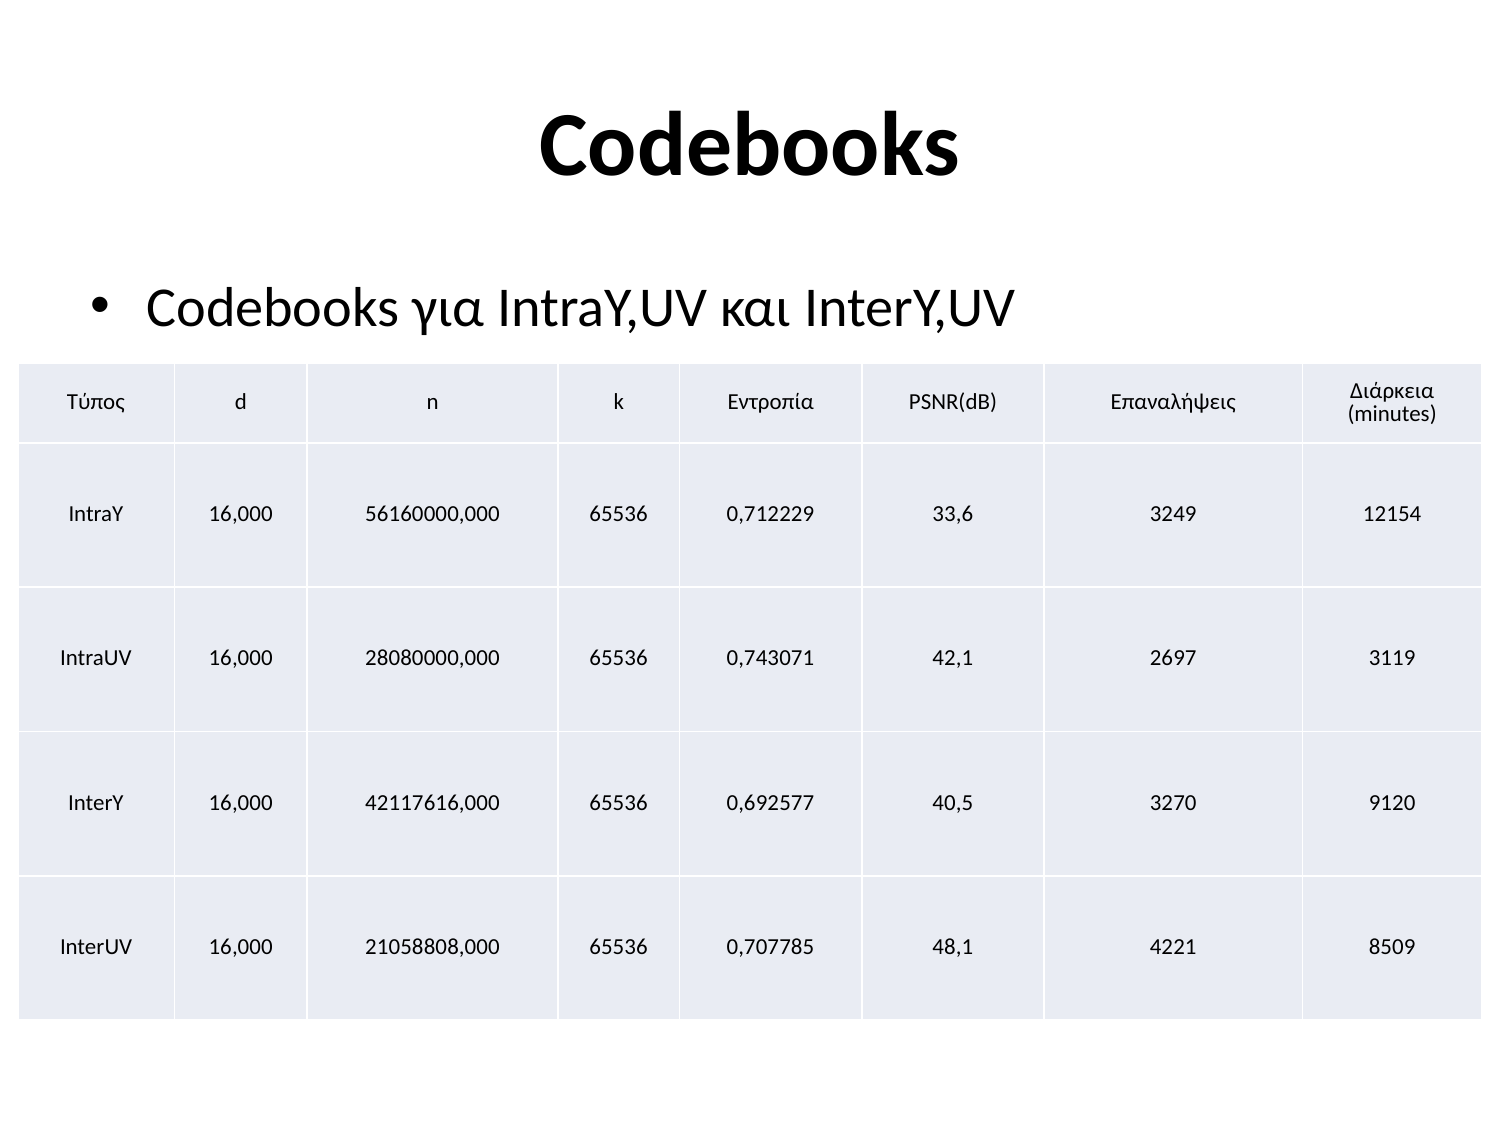

# Codebooks
Codebooks για IntraY,UV και InterY,UV
| Τύπος | d | n | k | Εντροπία | PSNR(dB) | Επαναλήψεις | Διάρκεια (minutes) |
| --- | --- | --- | --- | --- | --- | --- | --- |
| IntraY | 16,000 | 56160000,000 | 65536 | 0,712229 | 33,6 | 3249 | 12154 |
| IntraUV | 16,000 | 28080000,000 | 65536 | 0,743071 | 42,1 | 2697 | 3119 |
| InterY | 16,000 | 42117616,000 | 65536 | 0,692577 | 40,5 | 3270 | 9120 |
| InterUV | 16,000 | 21058808,000 | 65536 | 0,707785 | 48,1 | 4221 | 8509 |